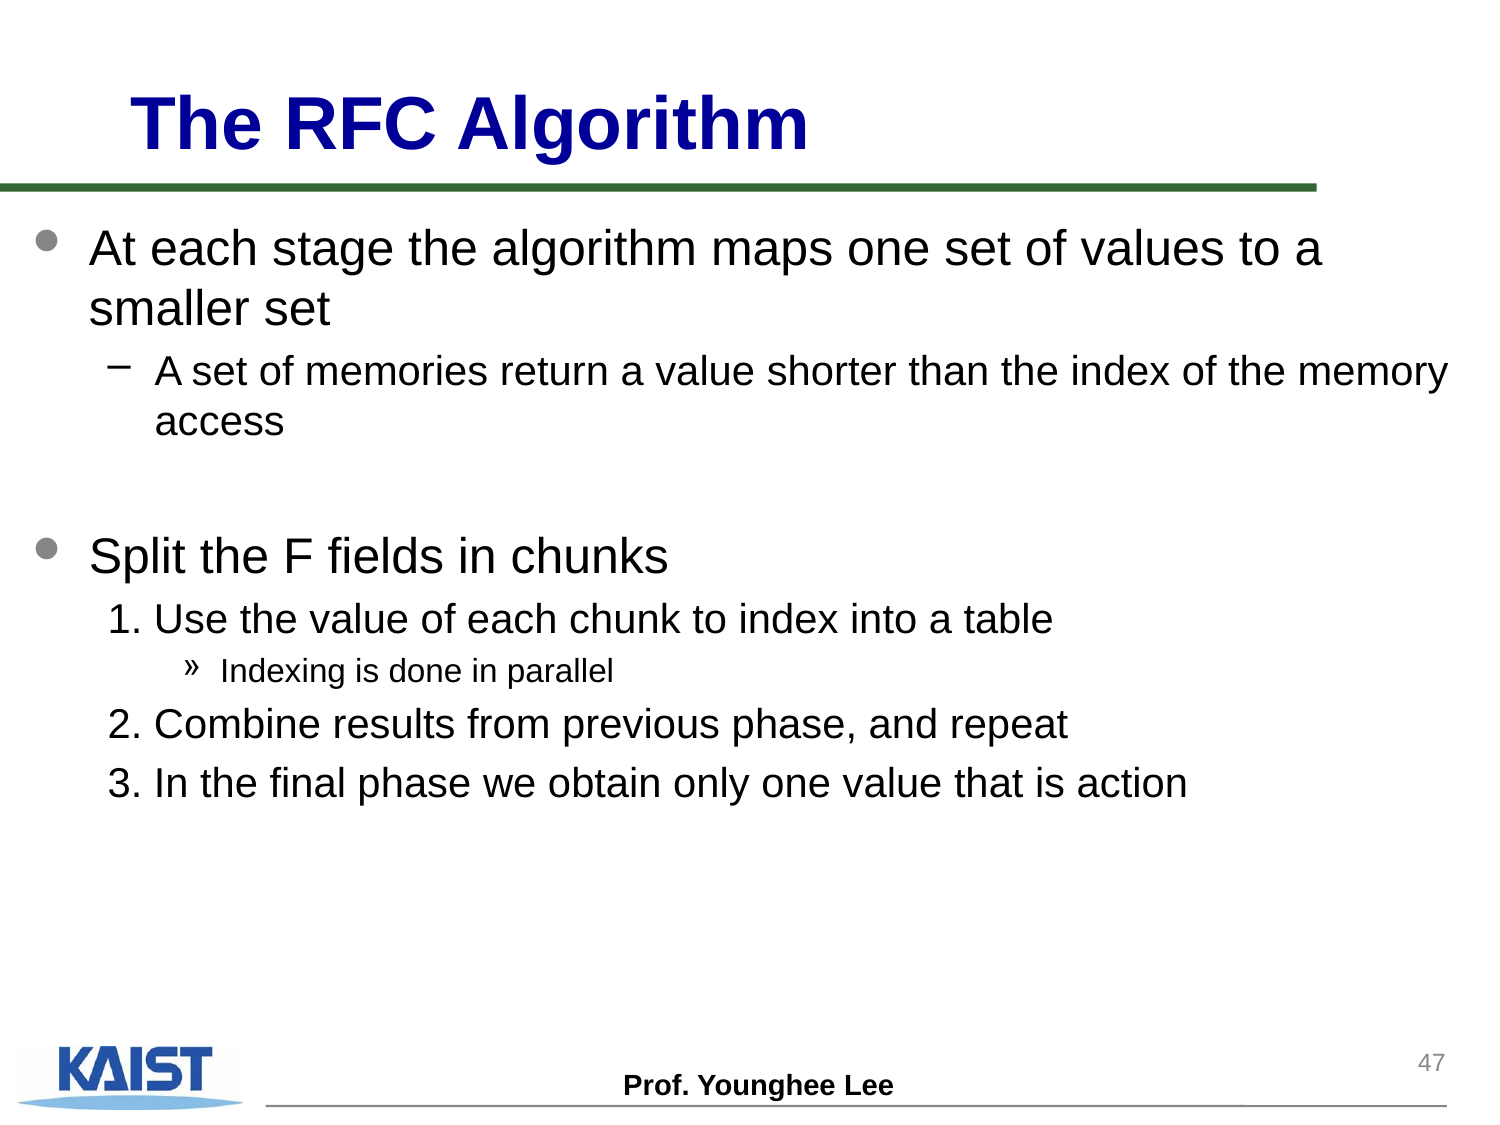

# The RFC Algorithm
At each stage the algorithm maps one set of values to a smaller set
A set of memories return a value shorter than the index of the memory access

Split the F fields in chunks
1. Use the value of each chunk to index into a table
Indexing is done in parallel
2. Combine results from previous phase, and repeat
3. In the final phase we obtain only one value that is action
47